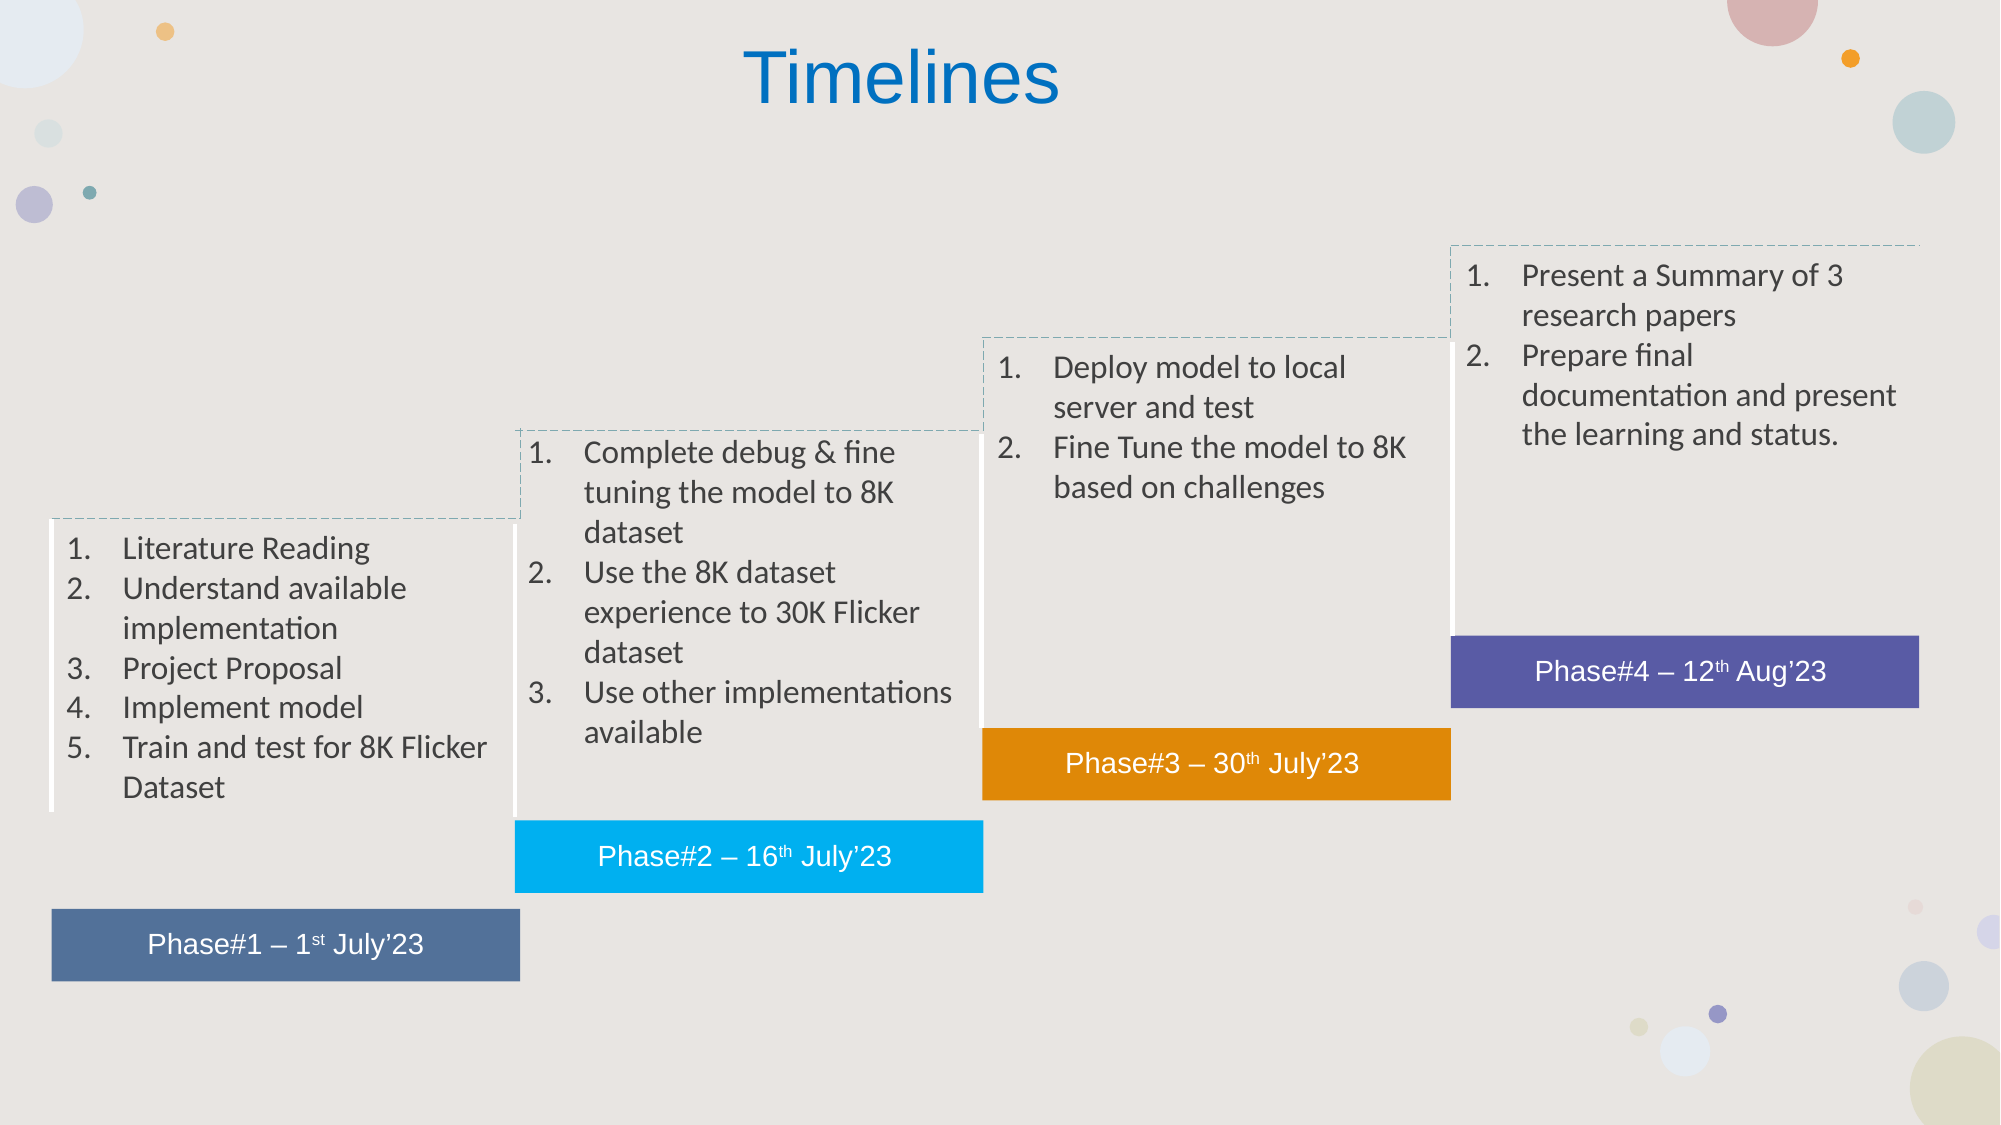

# Timelines
Present a Summary of 3 research papers
Prepare final documentation and present the learning and status.
Phase#4 – 12th Aug’23
Deploy model to local server and test
Fine Tune the model to 8K based on challenges
Phase#3 – 30th July’23
Complete debug & fine tuning the model to 8K dataset
Use the 8K dataset experience to 30K Flicker dataset
Use other implementations available
Phase#2 – 16th July’23

Literature Reading
Understand available implementation
Project Proposal
Implement model
Train and test for 8K Flicker Dataset
Phase#1 – 1st July’23